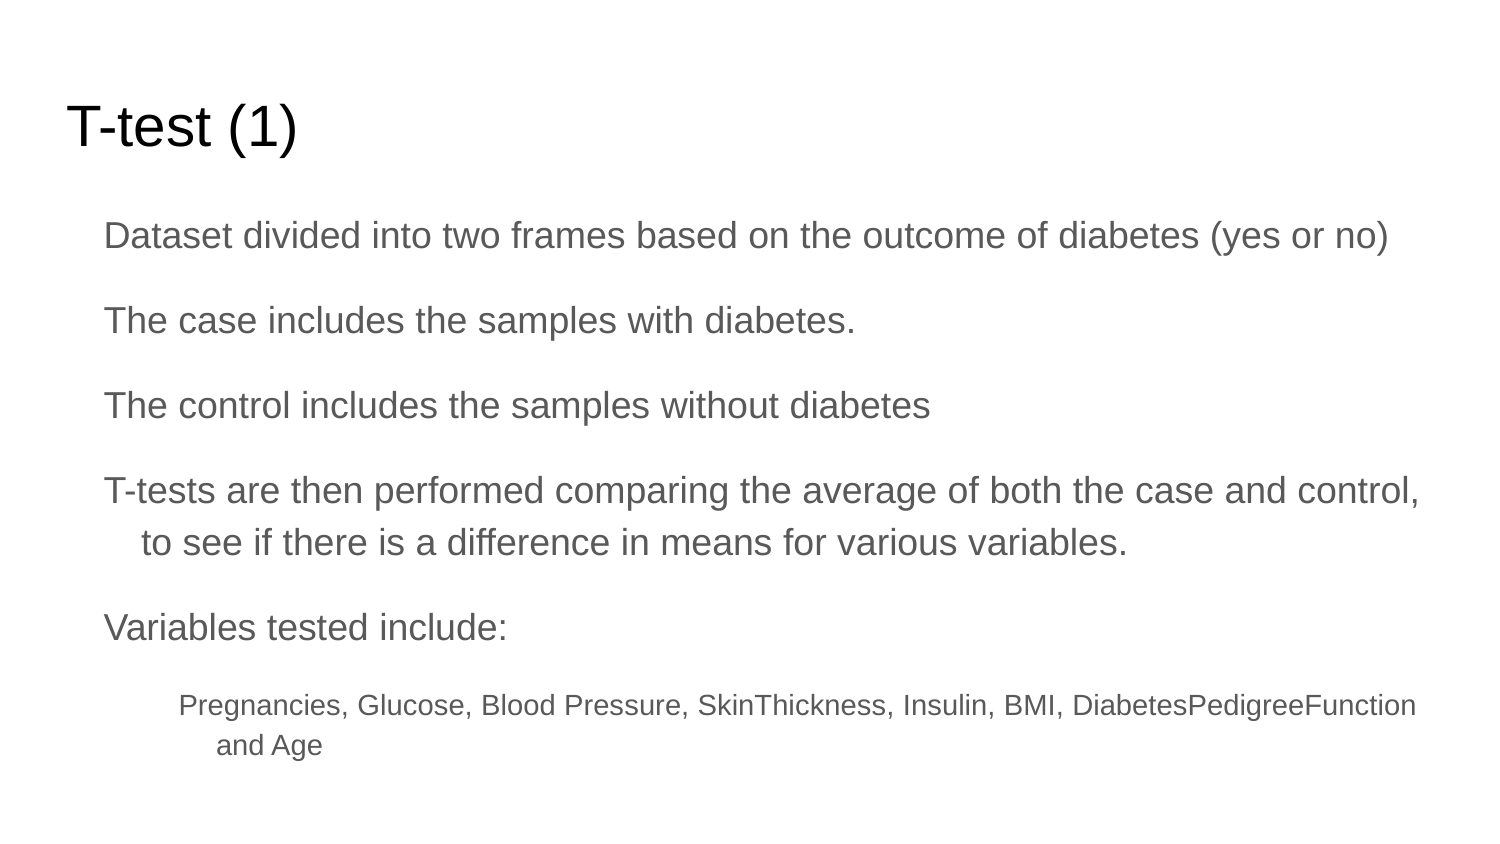

# T-test (1)
Dataset divided into two frames based on the outcome of diabetes (yes or no)
The case includes the samples with diabetes.
The control includes the samples without diabetes
T-tests are then performed comparing the average of both the case and control, to see if there is a difference in means for various variables.
Variables tested include:
Pregnancies, Glucose, Blood Pressure, SkinThickness, Insulin, BMI, DiabetesPedigreeFunction and Age